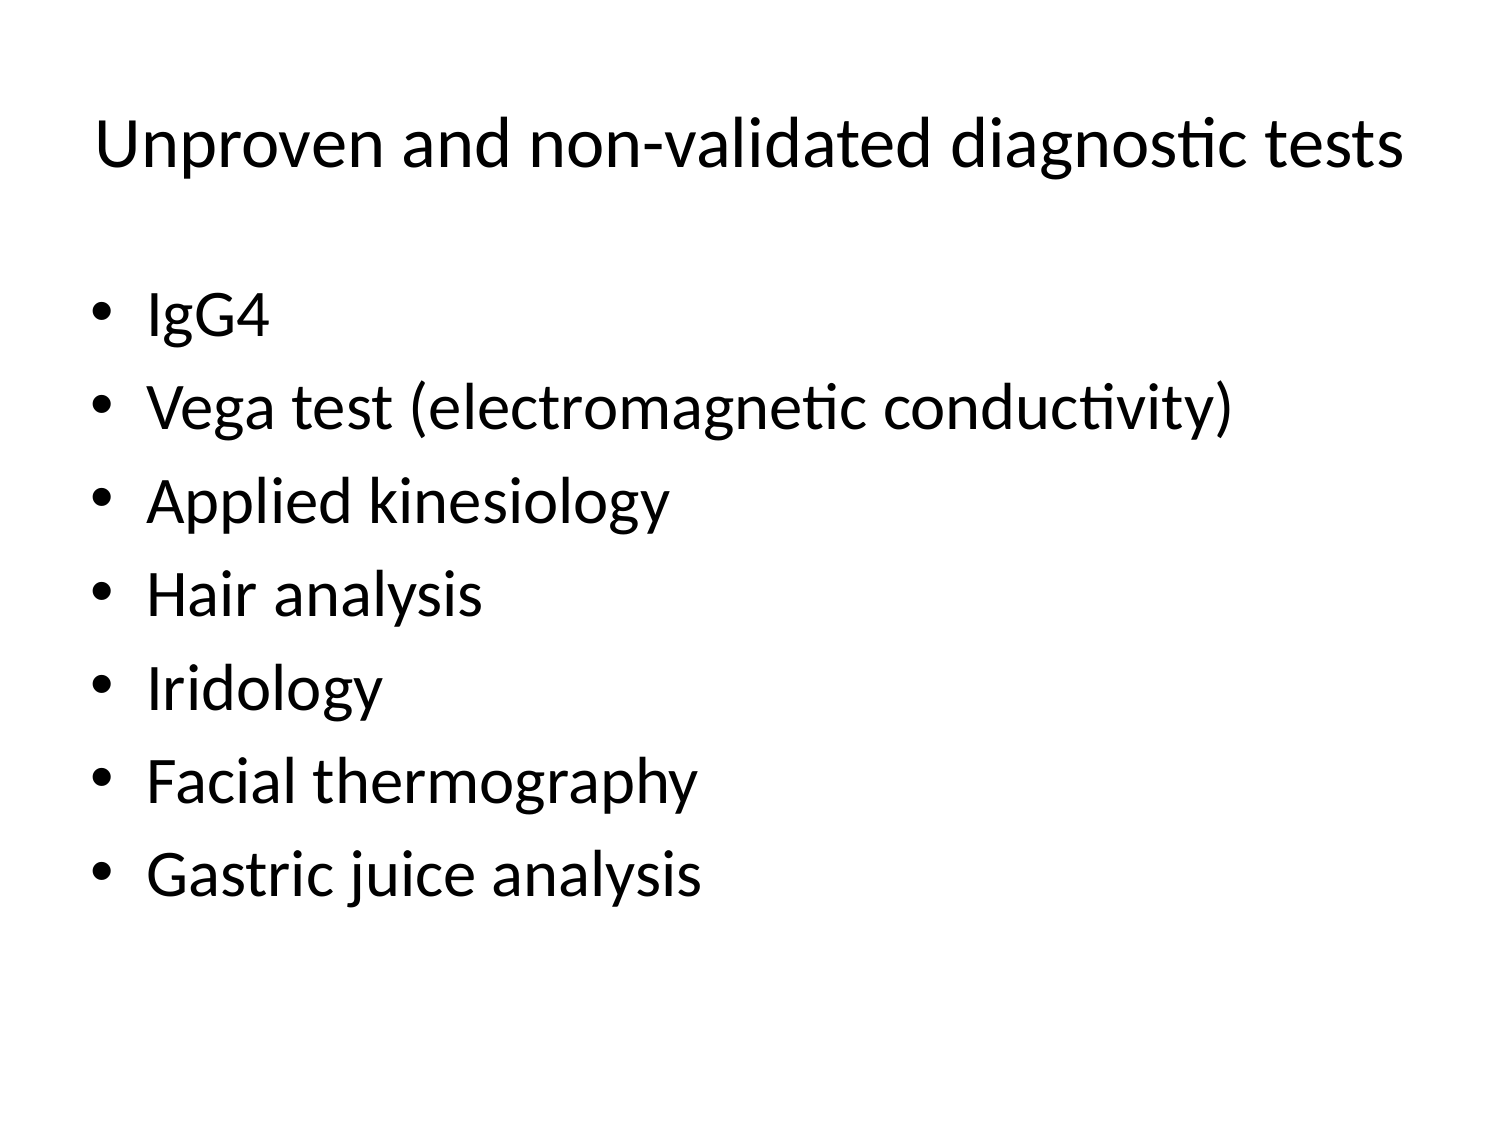

# Unproven and non-validated diagnostic tests
IgG4
Vega test (electromagnetic conductivity)
Applied kinesiology
Hair analysis
Iridology
Facial thermography
Gastric juice analysis